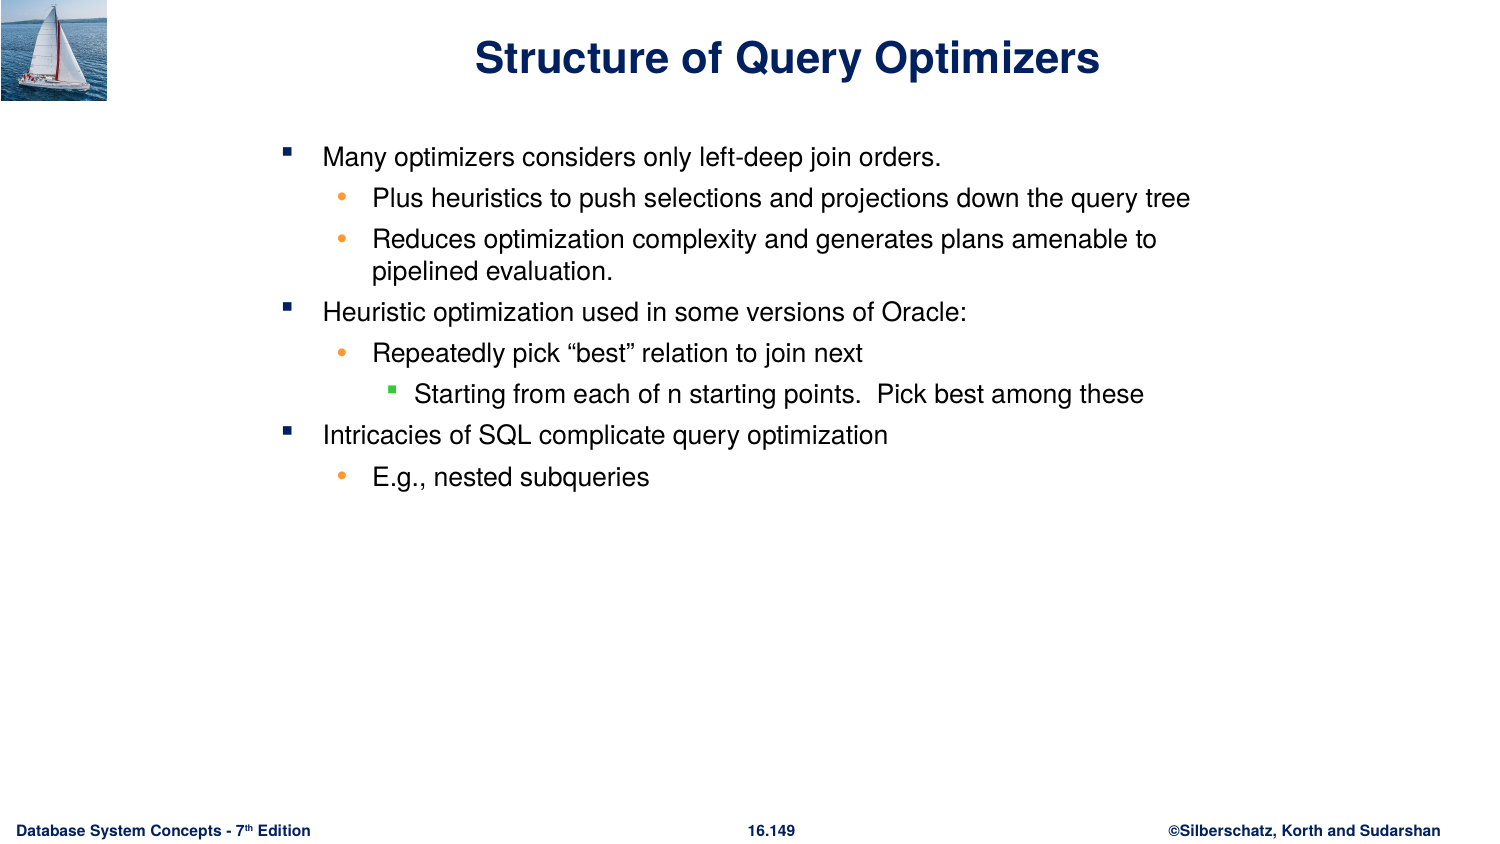

# Structure of Query Optimizers
Many optimizers considers only left-deep join orders.
Plus heuristics to push selections and projections down the query tree
Reduces optimization complexity and generates plans amenable to pipelined evaluation.
Heuristic optimization used in some versions of Oracle:
Repeatedly pick “best” relation to join next
Starting from each of n starting points.  Pick best among these
Intricacies of SQL complicate query optimization
E.g., nested subqueries